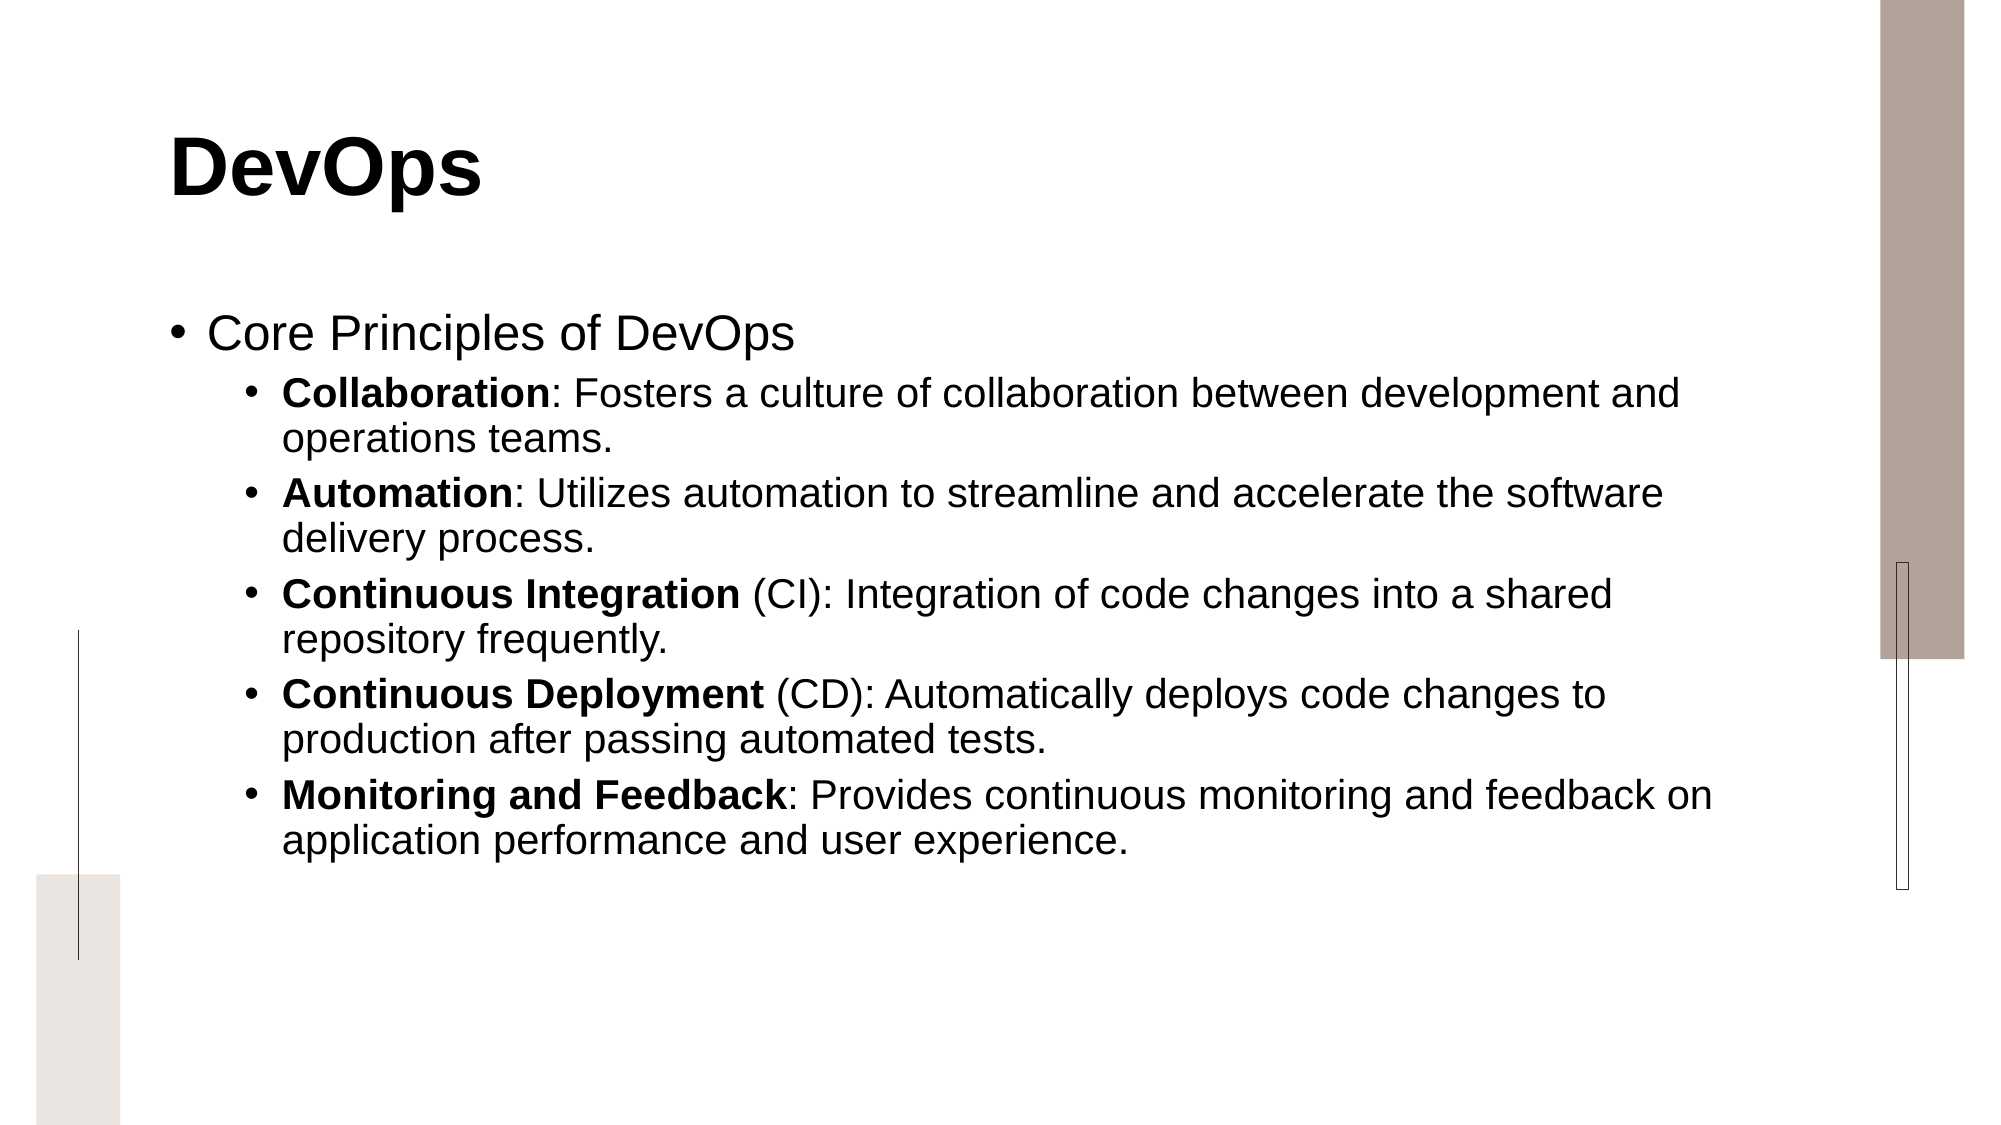

# DevOps
Core Principles of DevOps
Collaboration: Fosters a culture of collaboration between development and operations teams.
Automation: Utilizes automation to streamline and accelerate the software delivery process.
Continuous Integration (CI): Integration of code changes into a shared repository frequently.
Continuous Deployment (CD): Automatically deploys code changes to production after passing automated tests.
Monitoring and Feedback: Provides continuous monitoring and feedback on application performance and user experience.